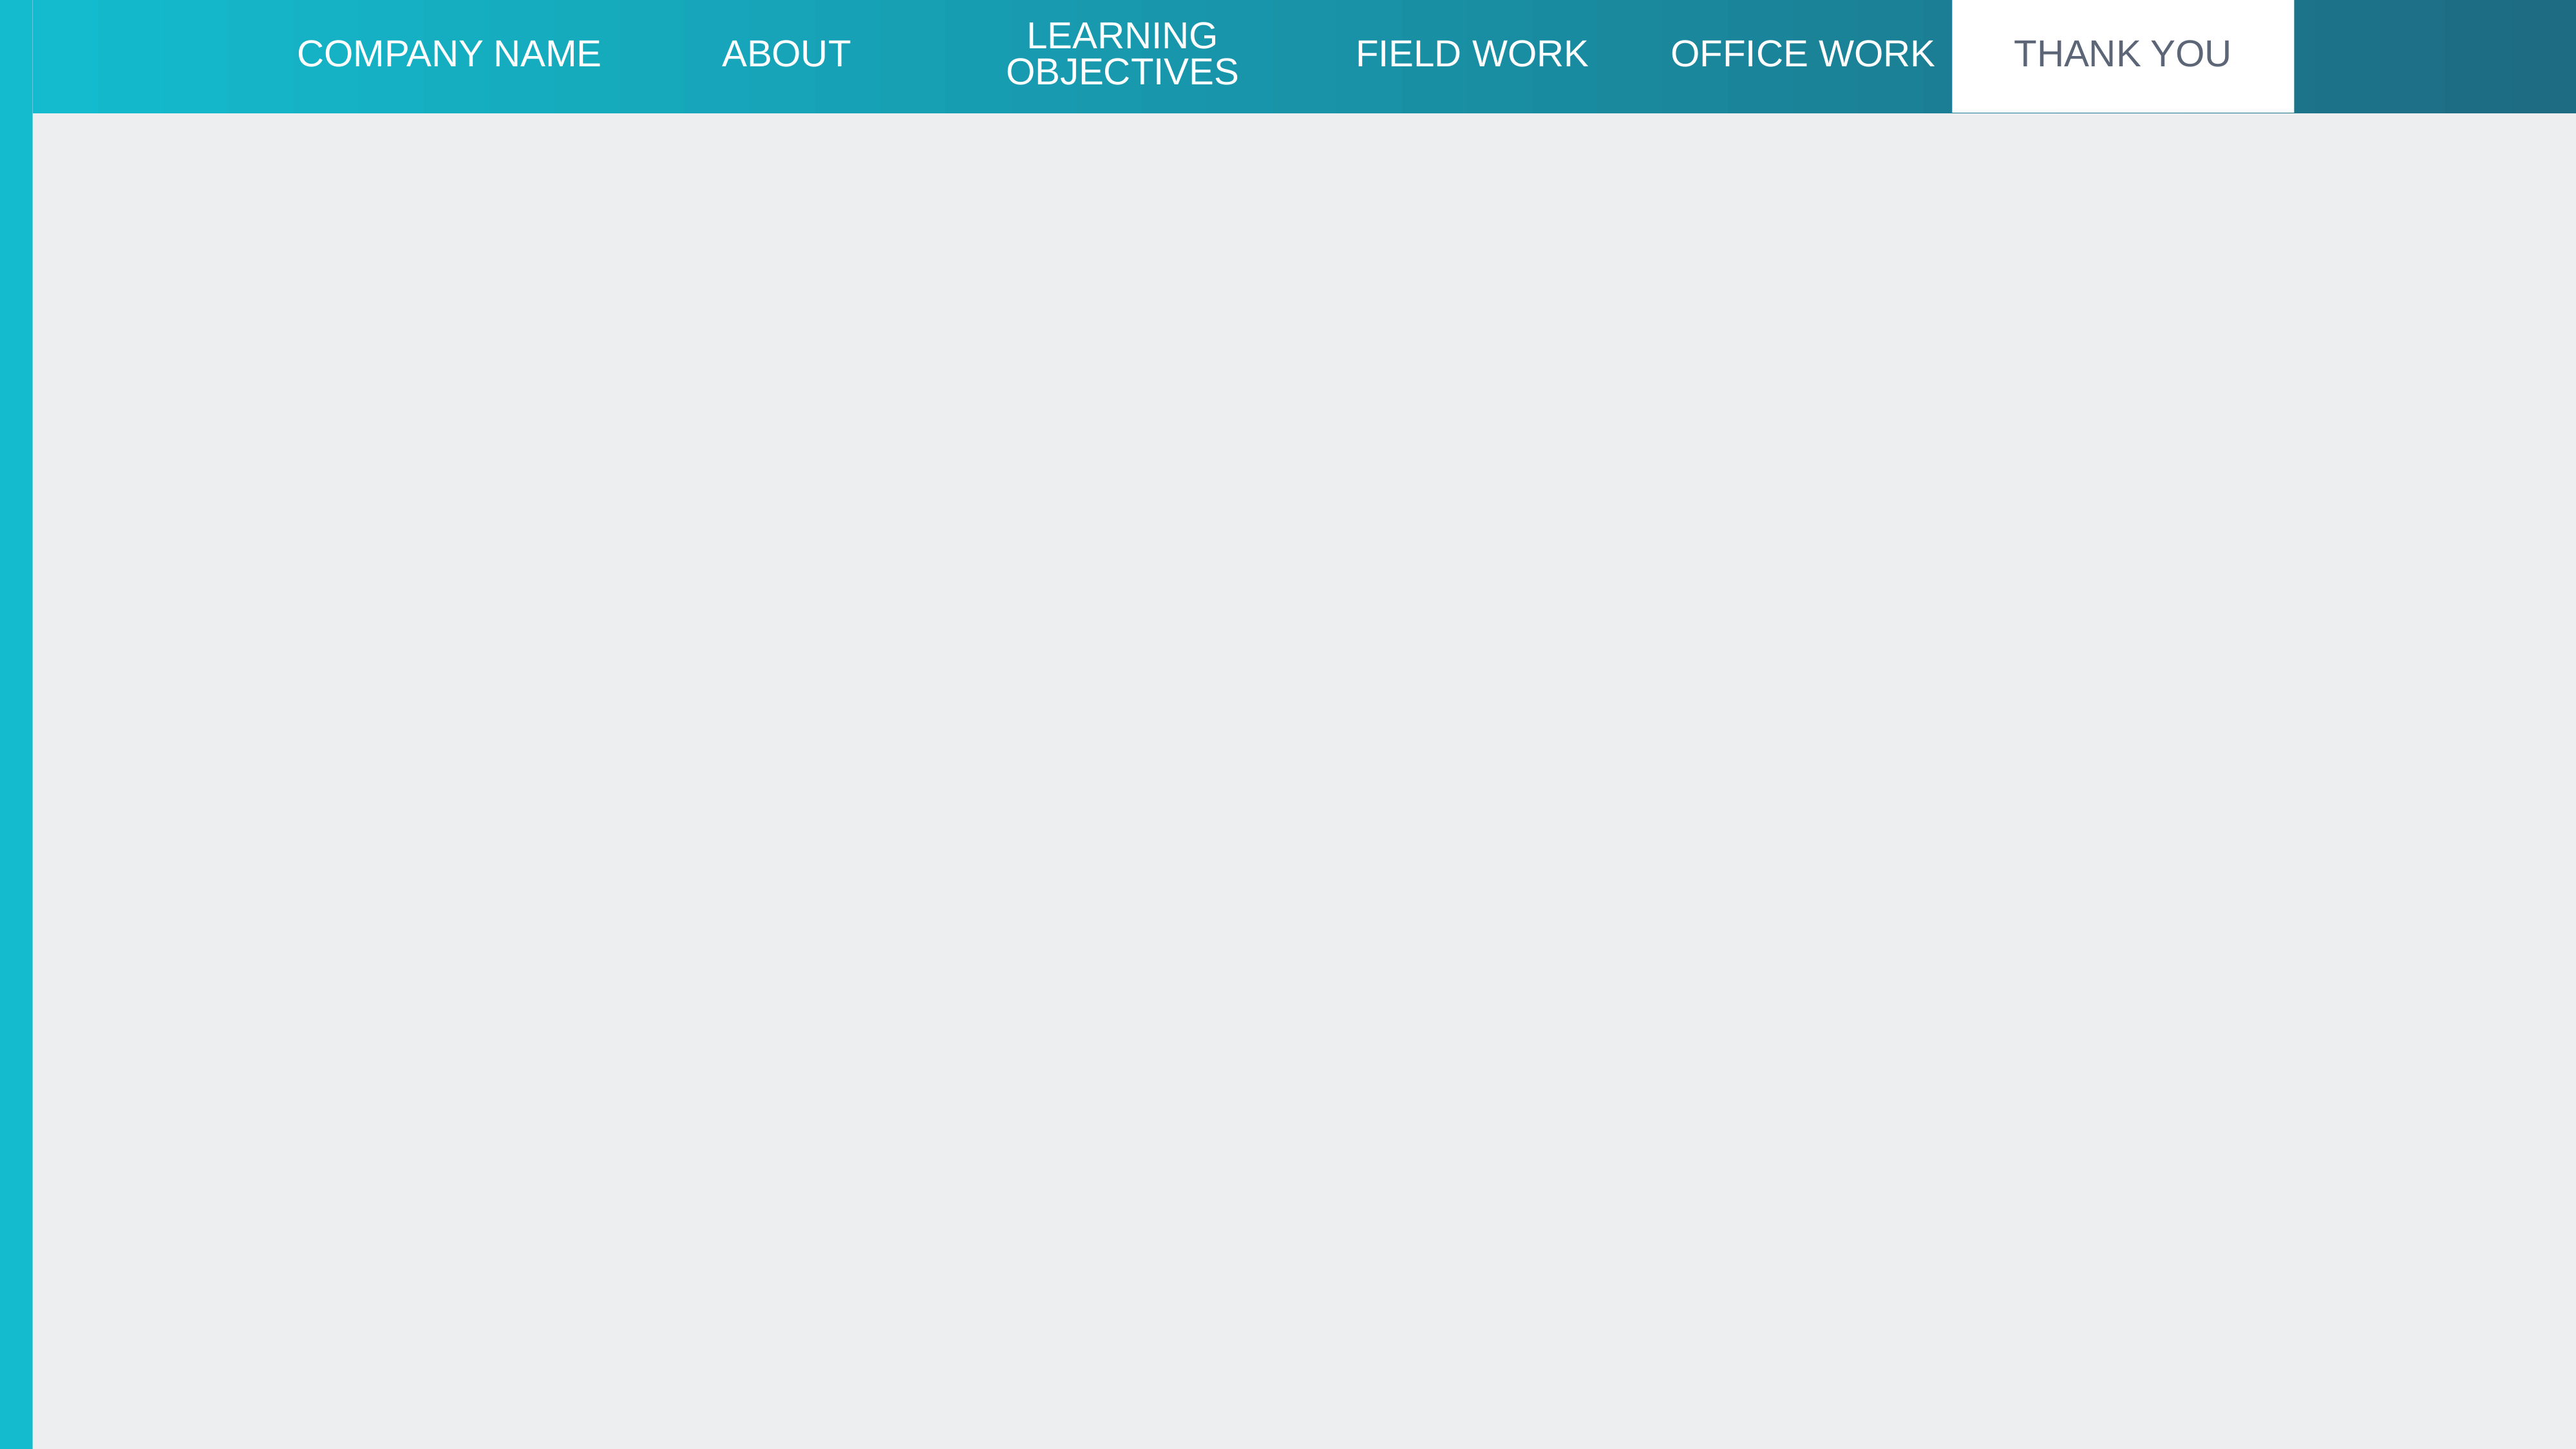

company name
about
Learning objectives
Field work
Office work
Thank you